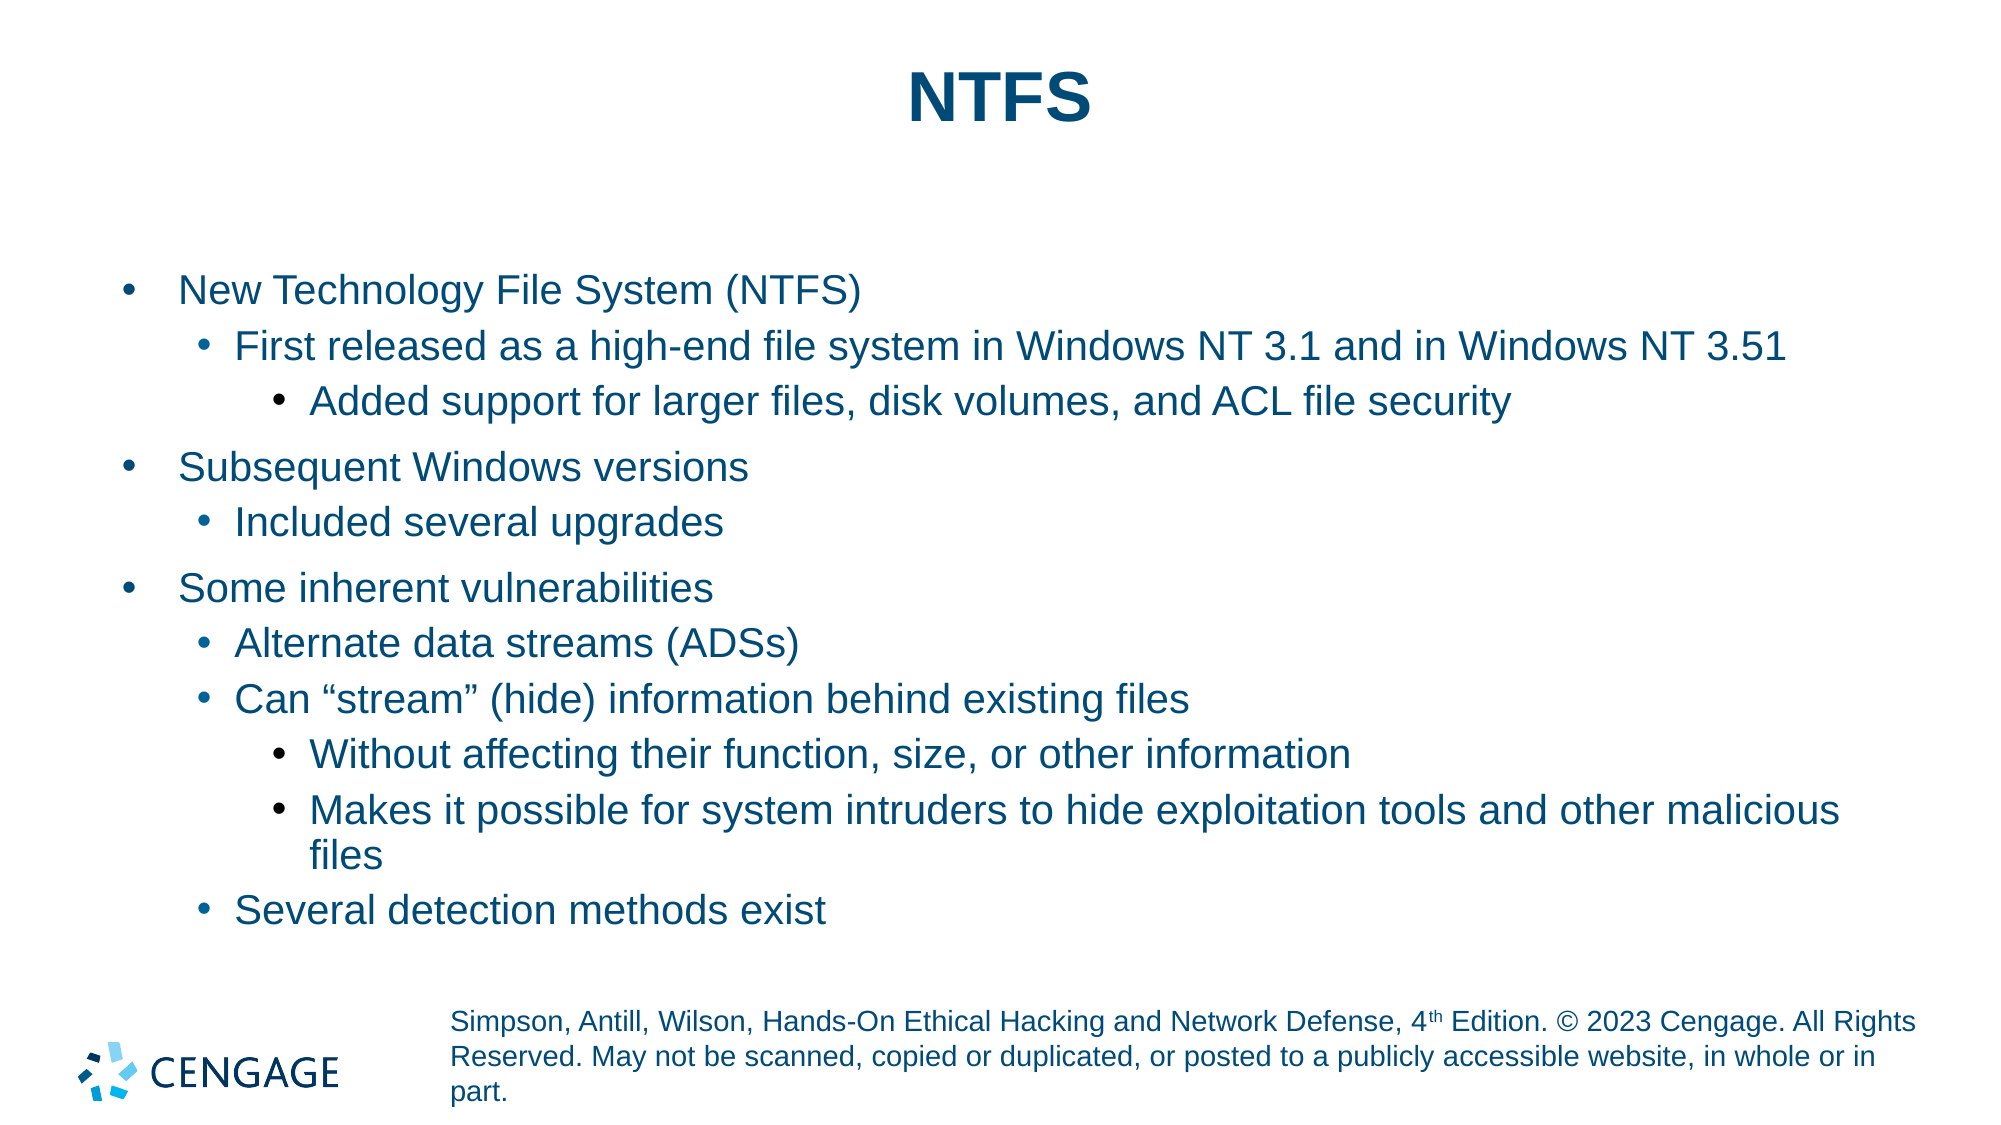

# NTFS
New Technology File System (NTFS)
First released as a high-end file system in Windows NT 3.1 and in Windows NT 3.51
Added support for larger files, disk volumes, and ACL file security
Subsequent Windows versions
Included several upgrades
Some inherent vulnerabilities
Alternate data streams (ADSs)
Can “stream” (hide) information behind existing files
Without affecting their function, size, or other information
Makes it possible for system intruders to hide exploitation tools and other malicious files
Several detection methods exist